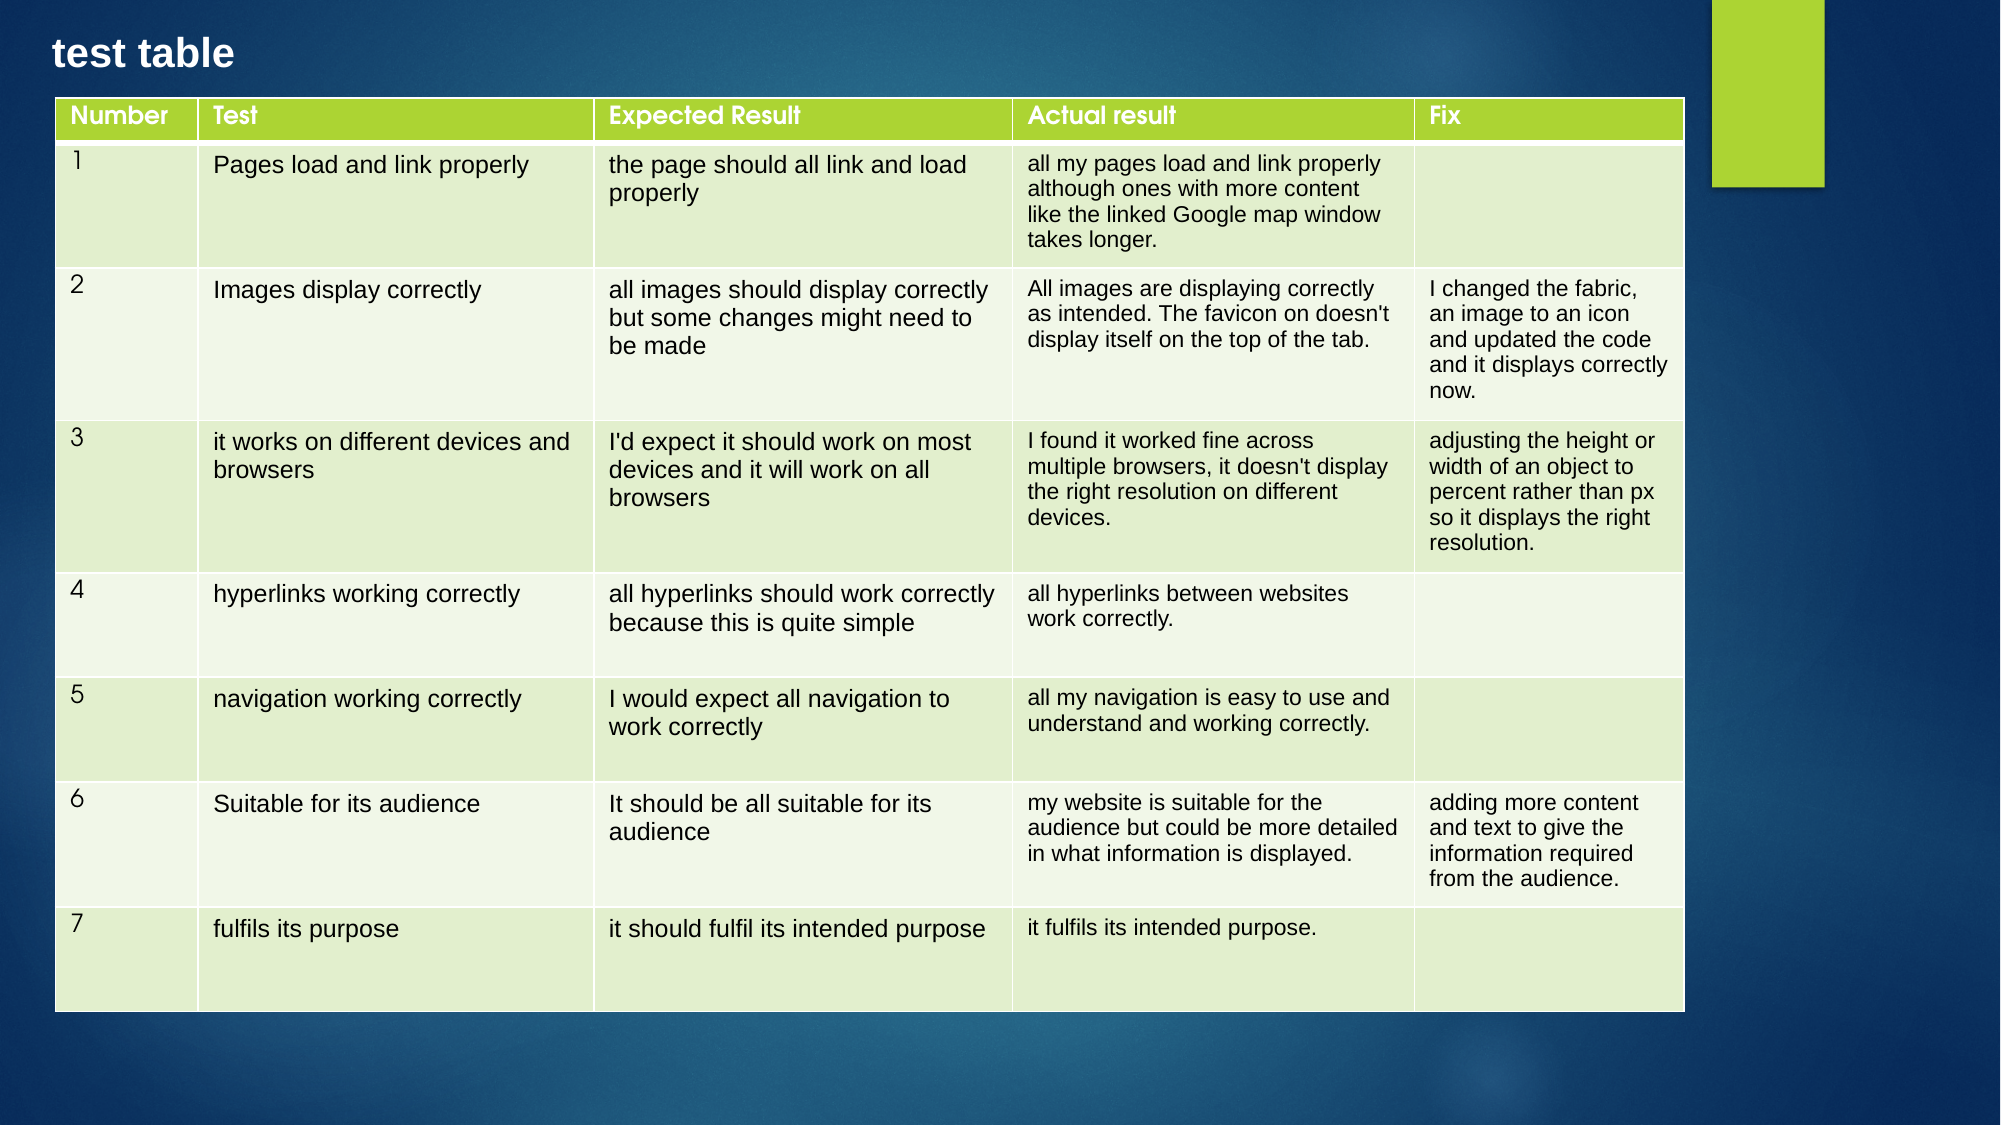

test table
| Number | Test | Expected Result | Actual result | Fix |
| --- | --- | --- | --- | --- |
| 1 | Pages load and link properly | the page should all link and load properly | all my pages load and link properly although ones with more content like the linked Google map window takes longer. |  |
| 2 | Images display correctly | all images should display correctly but some changes might need to be made | All images are displaying correctly as intended. The favicon on doesn't display itself on the top of the tab. | I changed the fabric, an image to an icon and updated the code and it displays correctly now. |
| 3 | it works on different devices and browsers | I'd expect it should work on most devices and it will work on all browsers | I found it worked fine across multiple browsers, it doesn't display the right resolution on different devices. | adjusting the height or width of an object to percent rather than px so it displays the right resolution. |
| 4 | hyperlinks working correctly | all hyperlinks should work correctly because this is quite simple | all hyperlinks between websites work correctly. |  |
| 5 | navigation working correctly | I would expect all navigation to work correctly | all my navigation is easy to use and understand and working correctly. |  |
| 6 | Suitable for its audience | It should be all suitable for its audience | my website is suitable for the audience but could be more detailed in what information is displayed. | adding more content and text to give the information required from the audience. |
| 7 | fulfils its purpose | it should fulfil its intended purpose | it fulfils its intended purpose. |  |